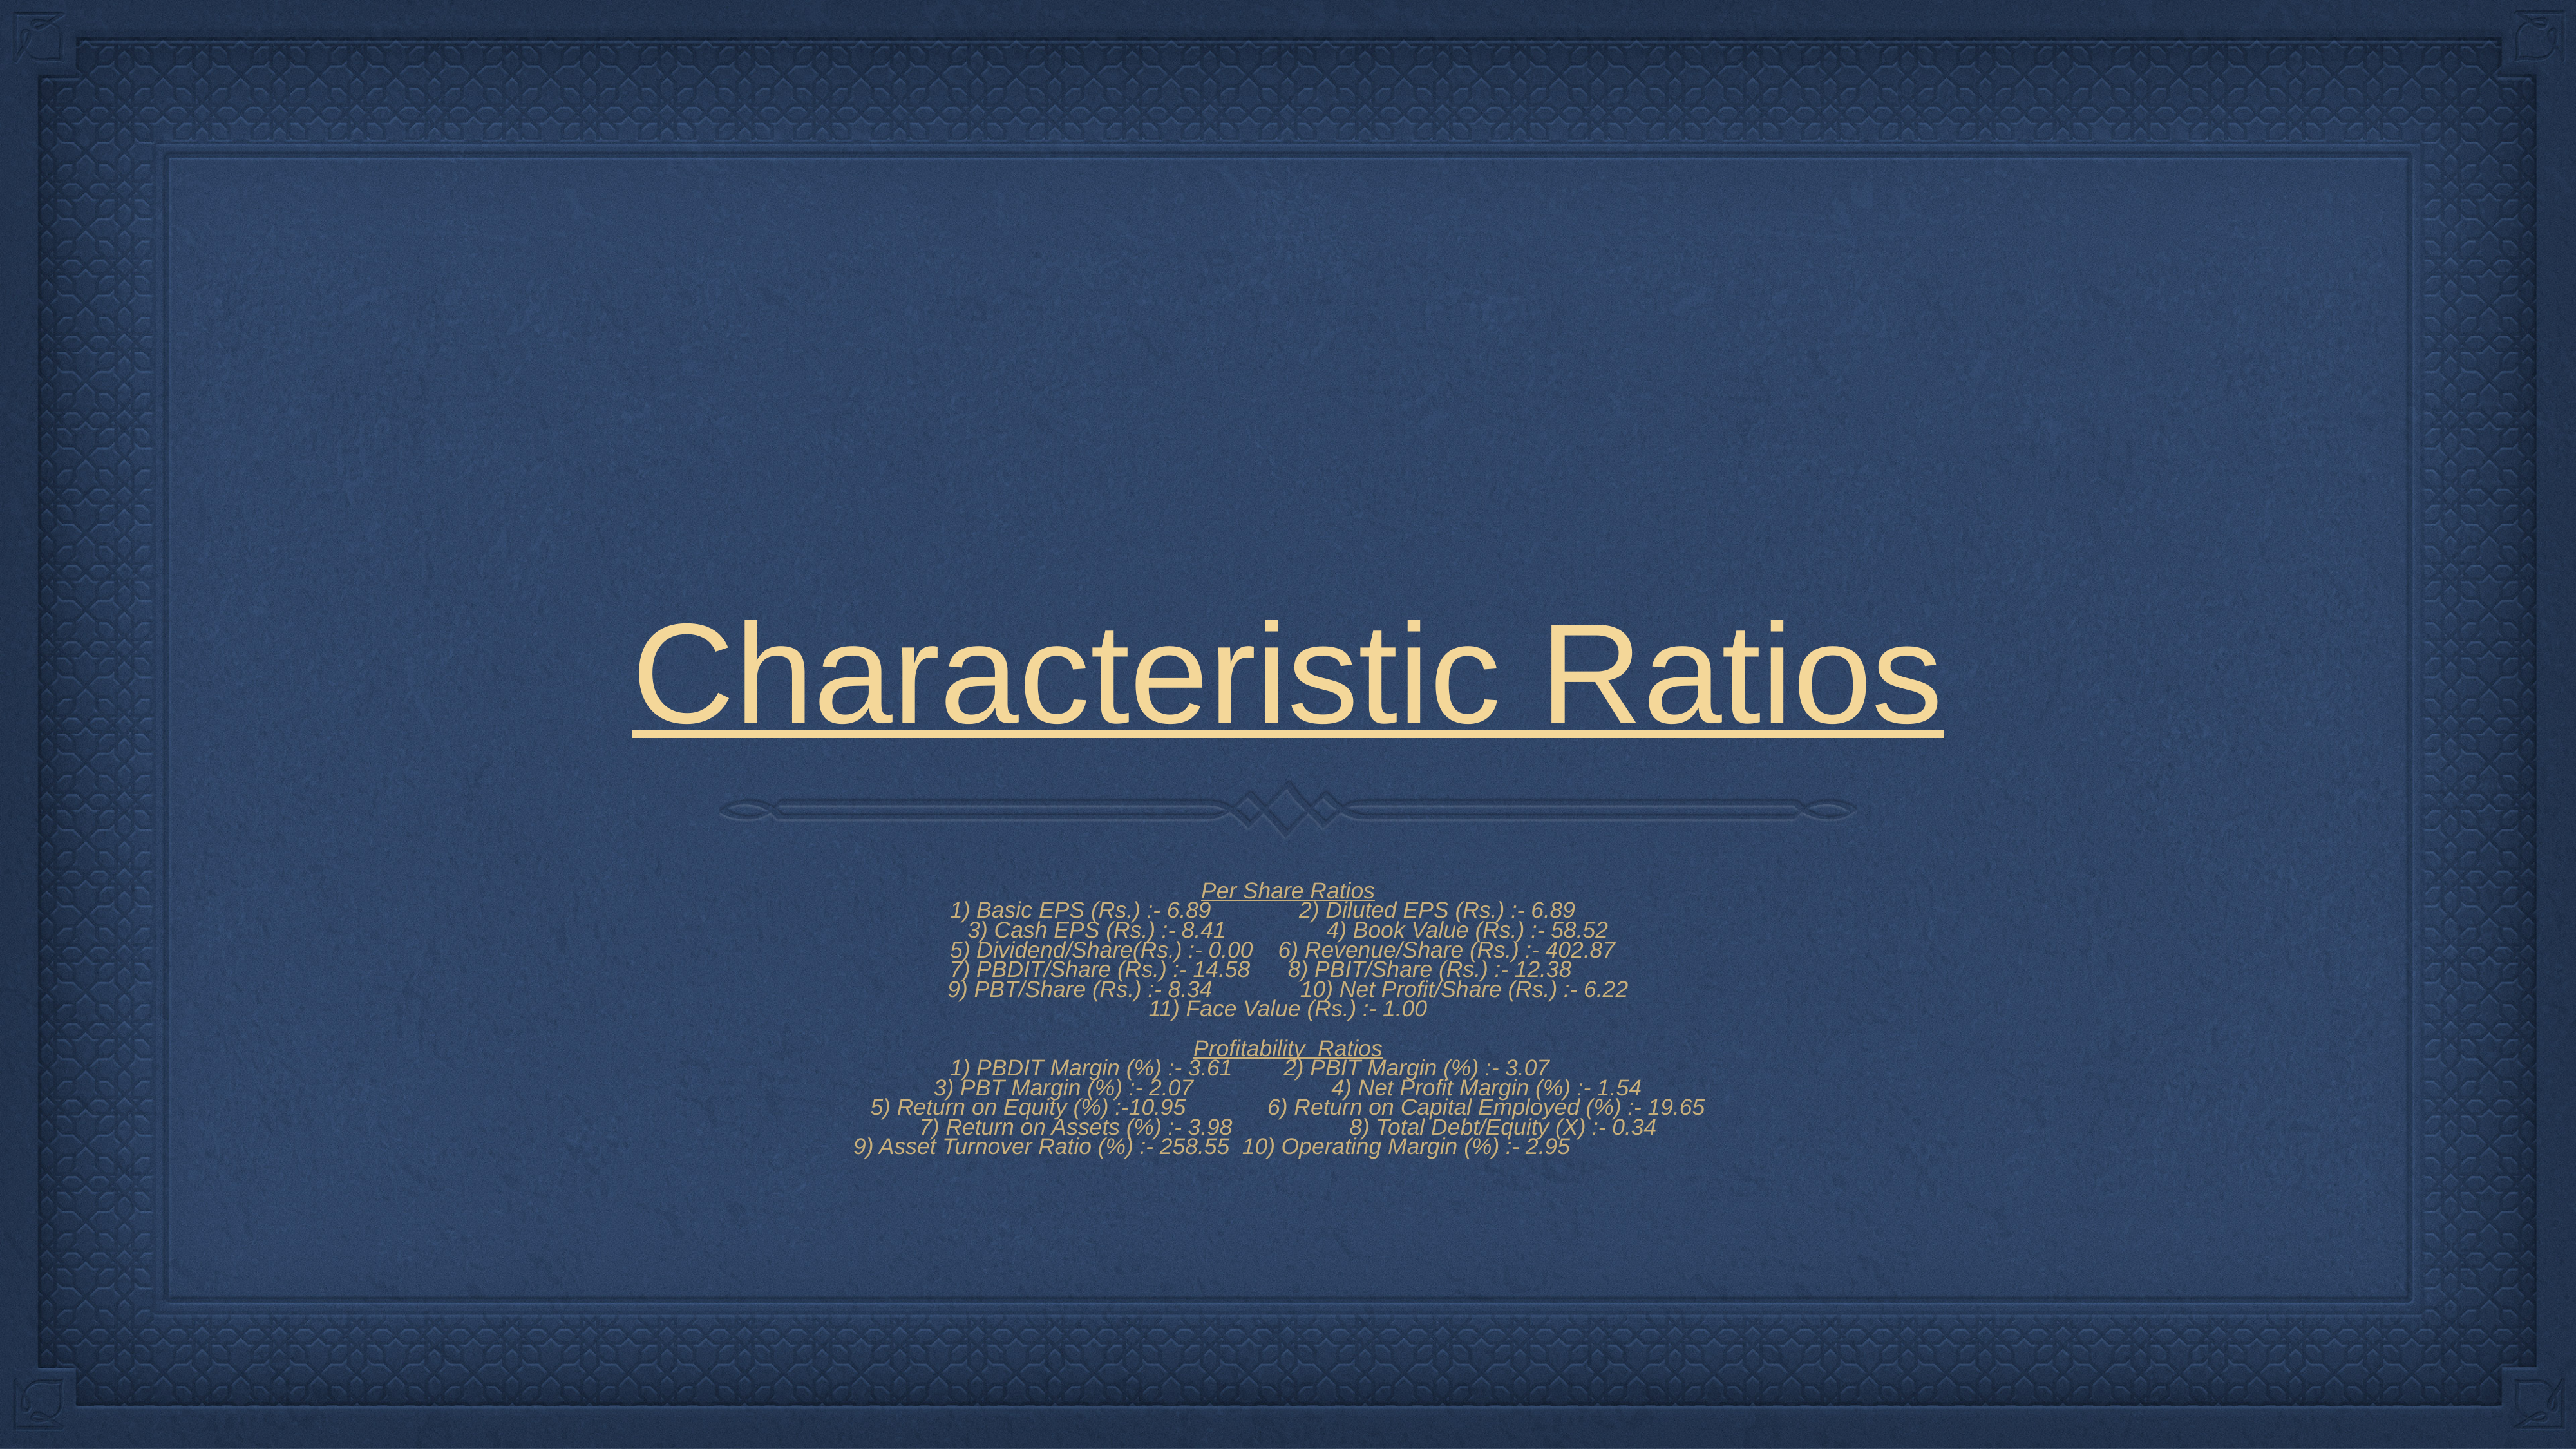

# Characteristic Ratios
Per Share Ratios
1) Basic EPS (Rs.) :- 6.89              2) Diluted EPS (Rs.) :- 6.89
3) Cash EPS (Rs.) :- 8.41	           4) Book Value (Rs.) :- 58.52
5) Dividend/Share(Rs.) :- 0.00    6) Revenue/Share (Rs.) :- 402.87
7) PBDIT/Share (Rs.) :- 14.58      8) PBIT/Share (Rs.) :- 12.38
9) PBT/Share (Rs.) :- 8.34	          10) Net Profit/Share (Rs.) :- 6.22
11) Face Value (Rs.) :- 1.00

Profitability  Ratios
1) PBDIT Margin (%) :- 3.61	       2) PBIT Margin (%) :- 3.07
3) PBT Margin (%) :- 2.07                      4) Net Profit Margin (%) :- 1.54
5) Return on Equity (%) :-10.95             6) Return on Capital Employed (%) :- 19.65
7) Return on Assets (%) :- 3.98	       8) Total Debt/Equity (X) :- 0.34
9) Asset Turnover Ratio (%) :- 258.55  10) Operating Margin (%) :- 2.95